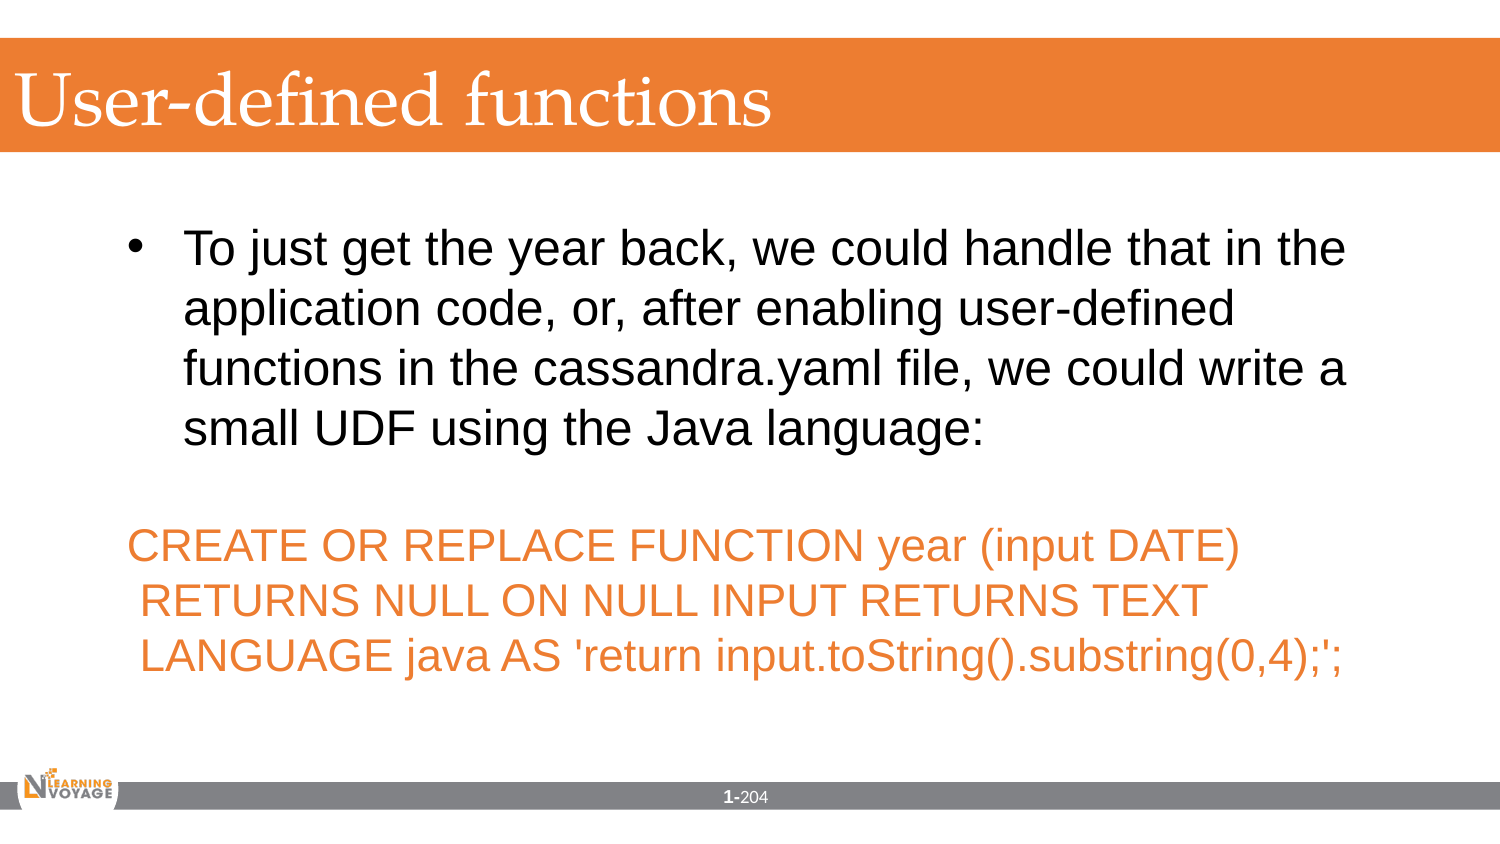

User-defined functions
To just get the year back, we could handle that in the application code, or, after enabling user-defined functions in the cassandra.yaml file, we could write a small UDF using the Java language:

CREATE OR REPLACE FUNCTION year (input DATE)
 RETURNS NULL ON NULL INPUT RETURNS TEXT
 LANGUAGE java AS 'return input.toString().substring(0,4);';
1-204